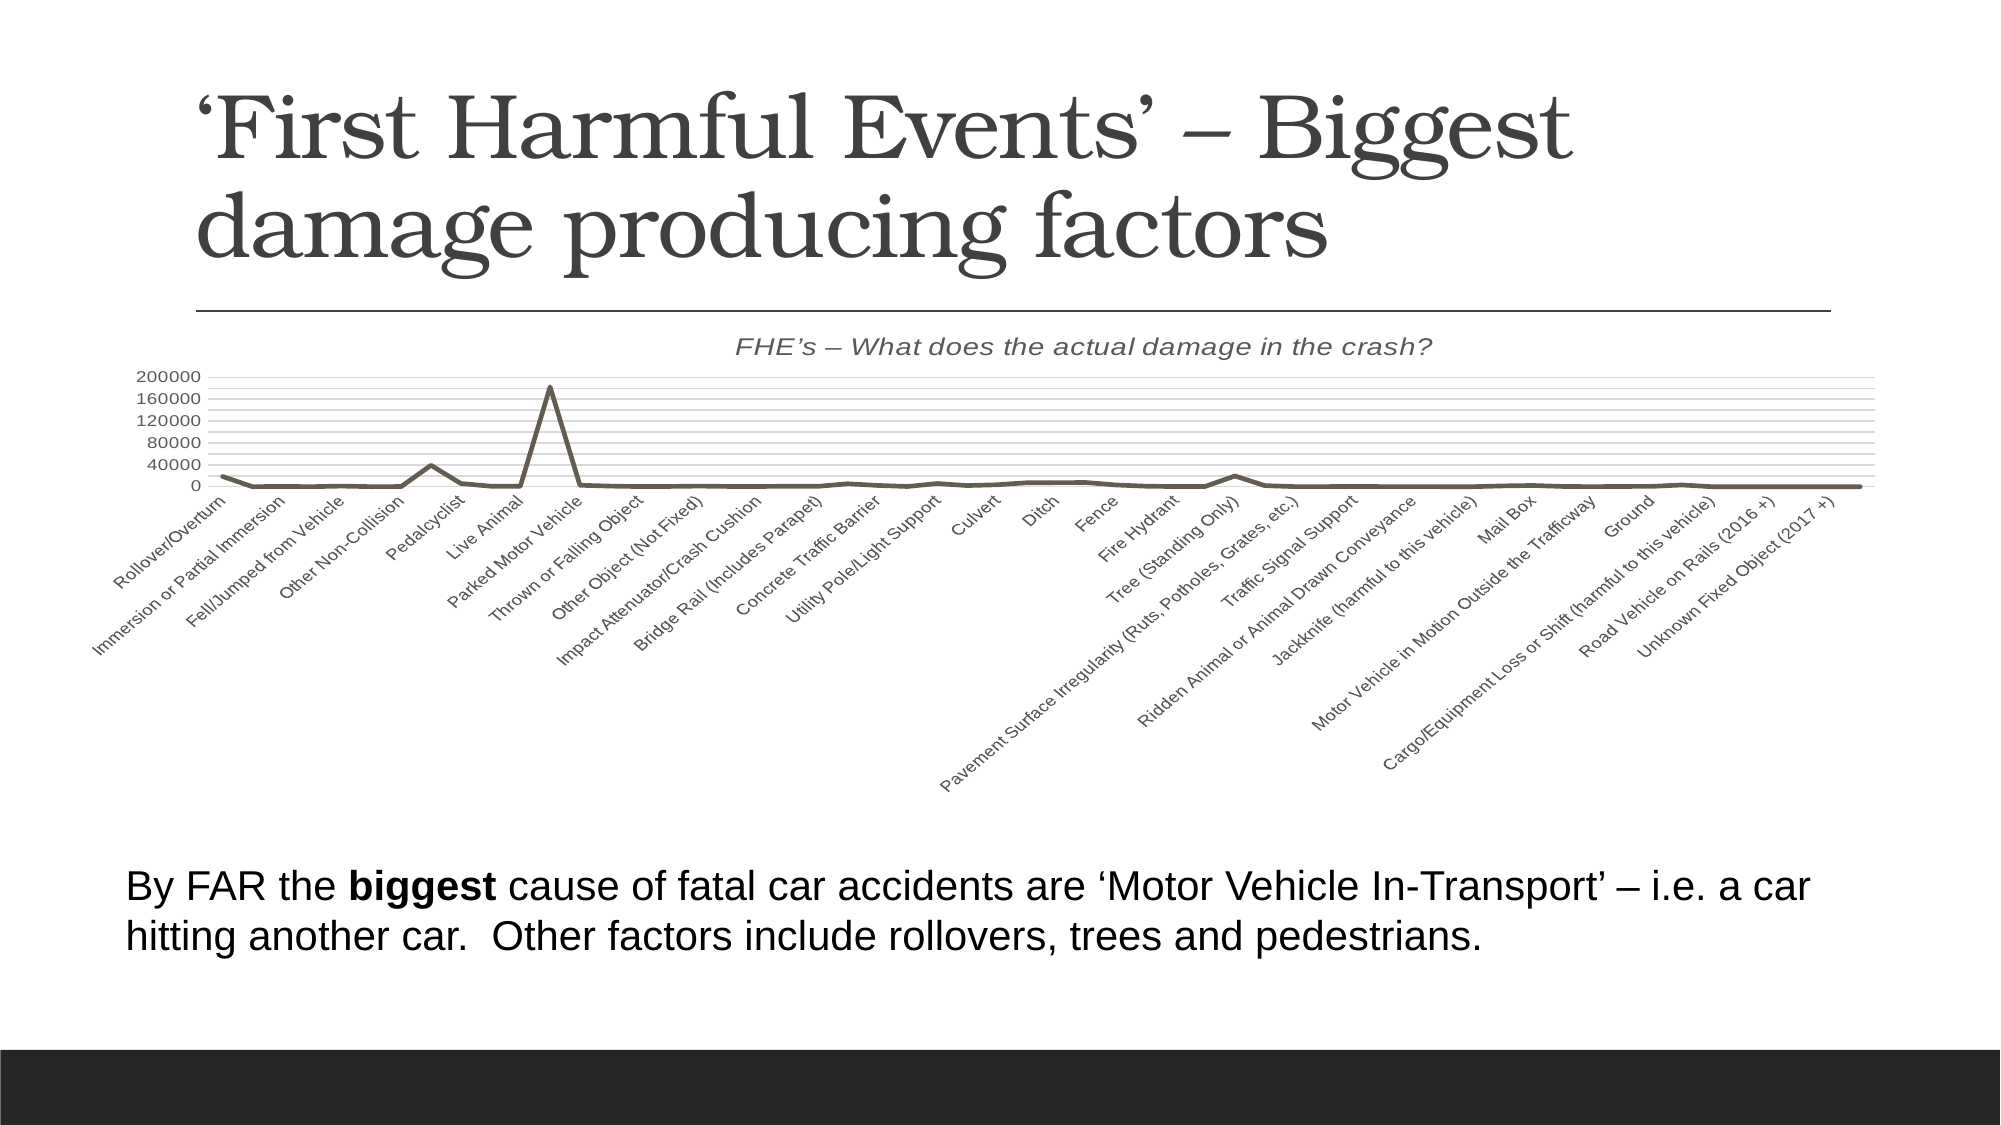

# ‘First Harmful Events’ – Biggest damage producing factors

[unsupported chart]

By FAR the biggest cause of fatal car accidents are ‘Motor Vehicle In-Transport’ – i.e. a car hitting another car.  Other factors include rollovers, trees and pedestrians.